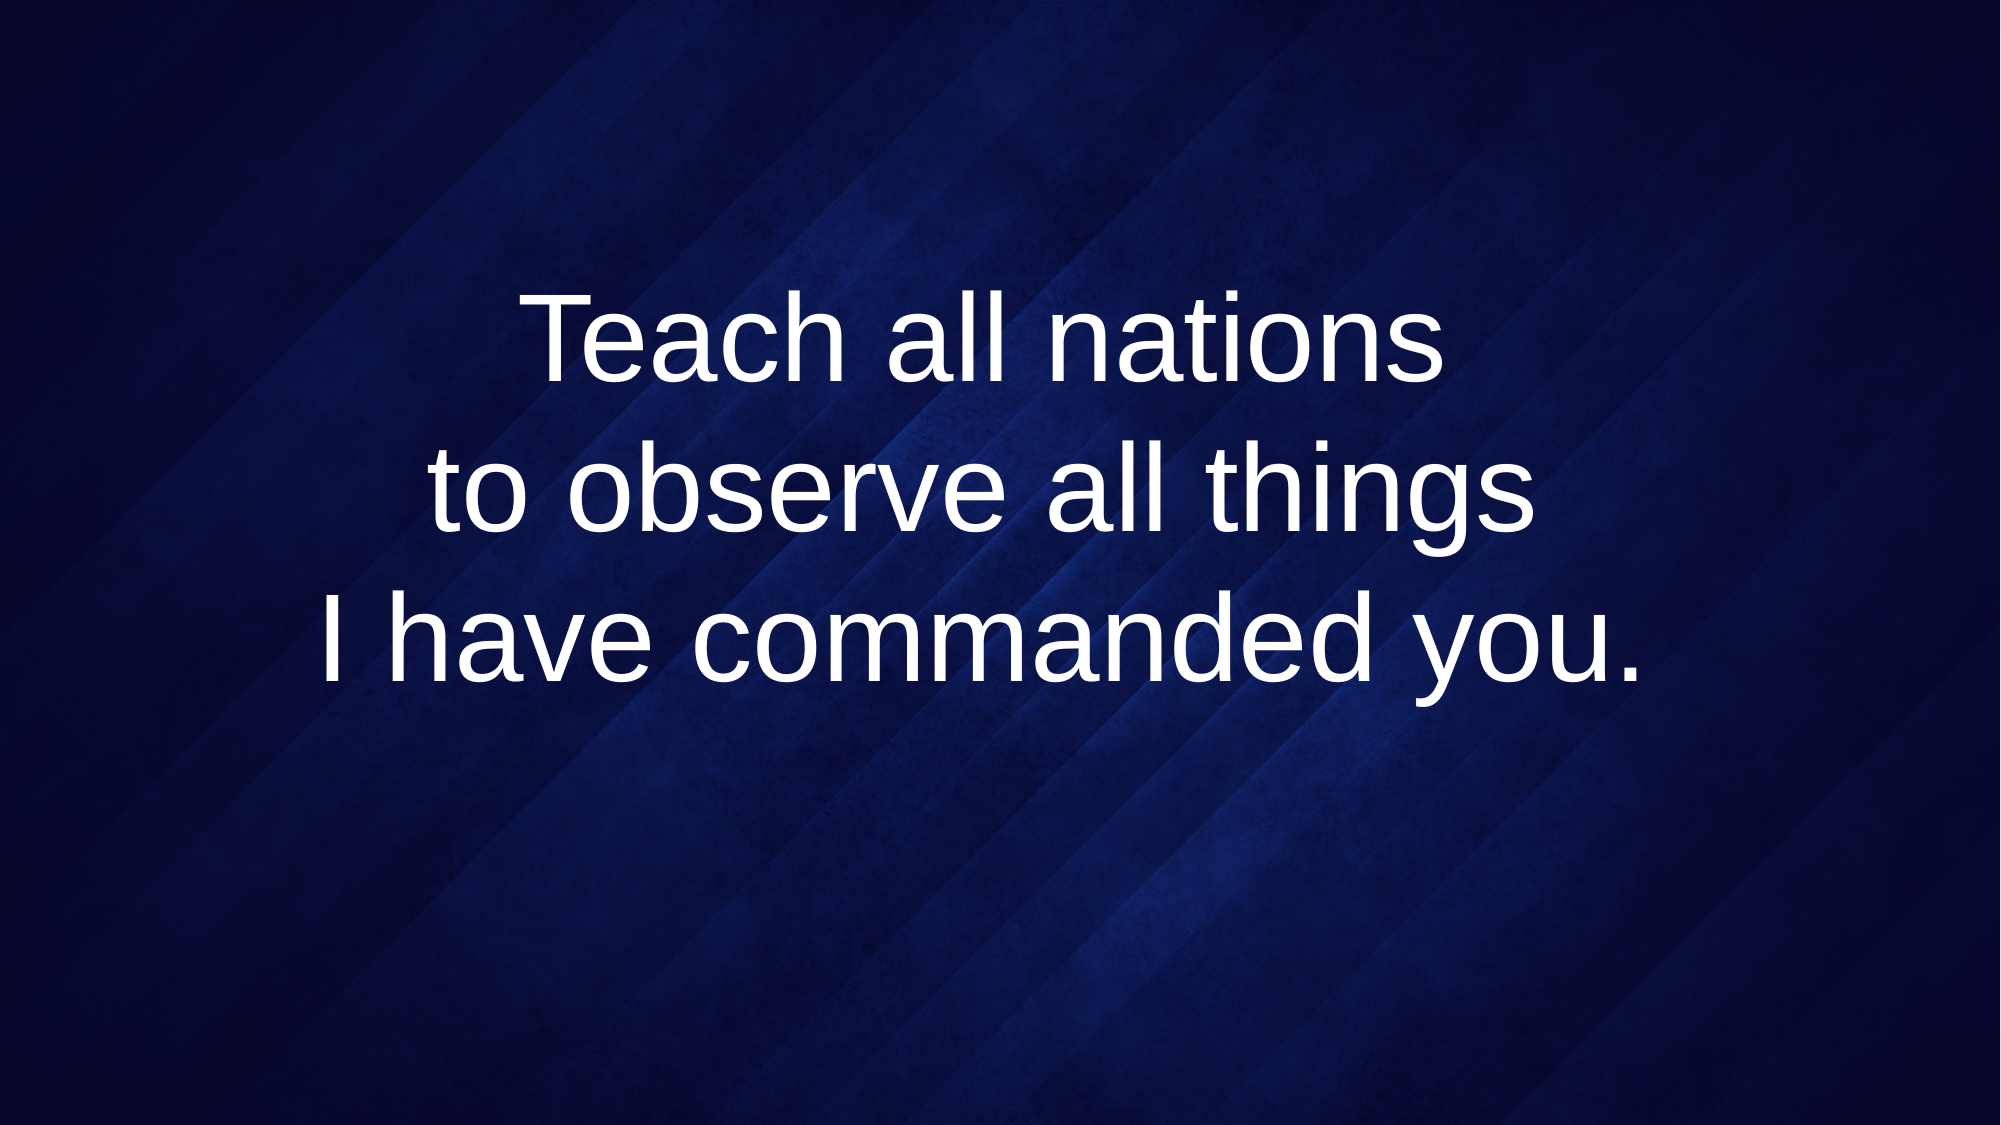

# Teach all nations to observe all things I have commanded you.